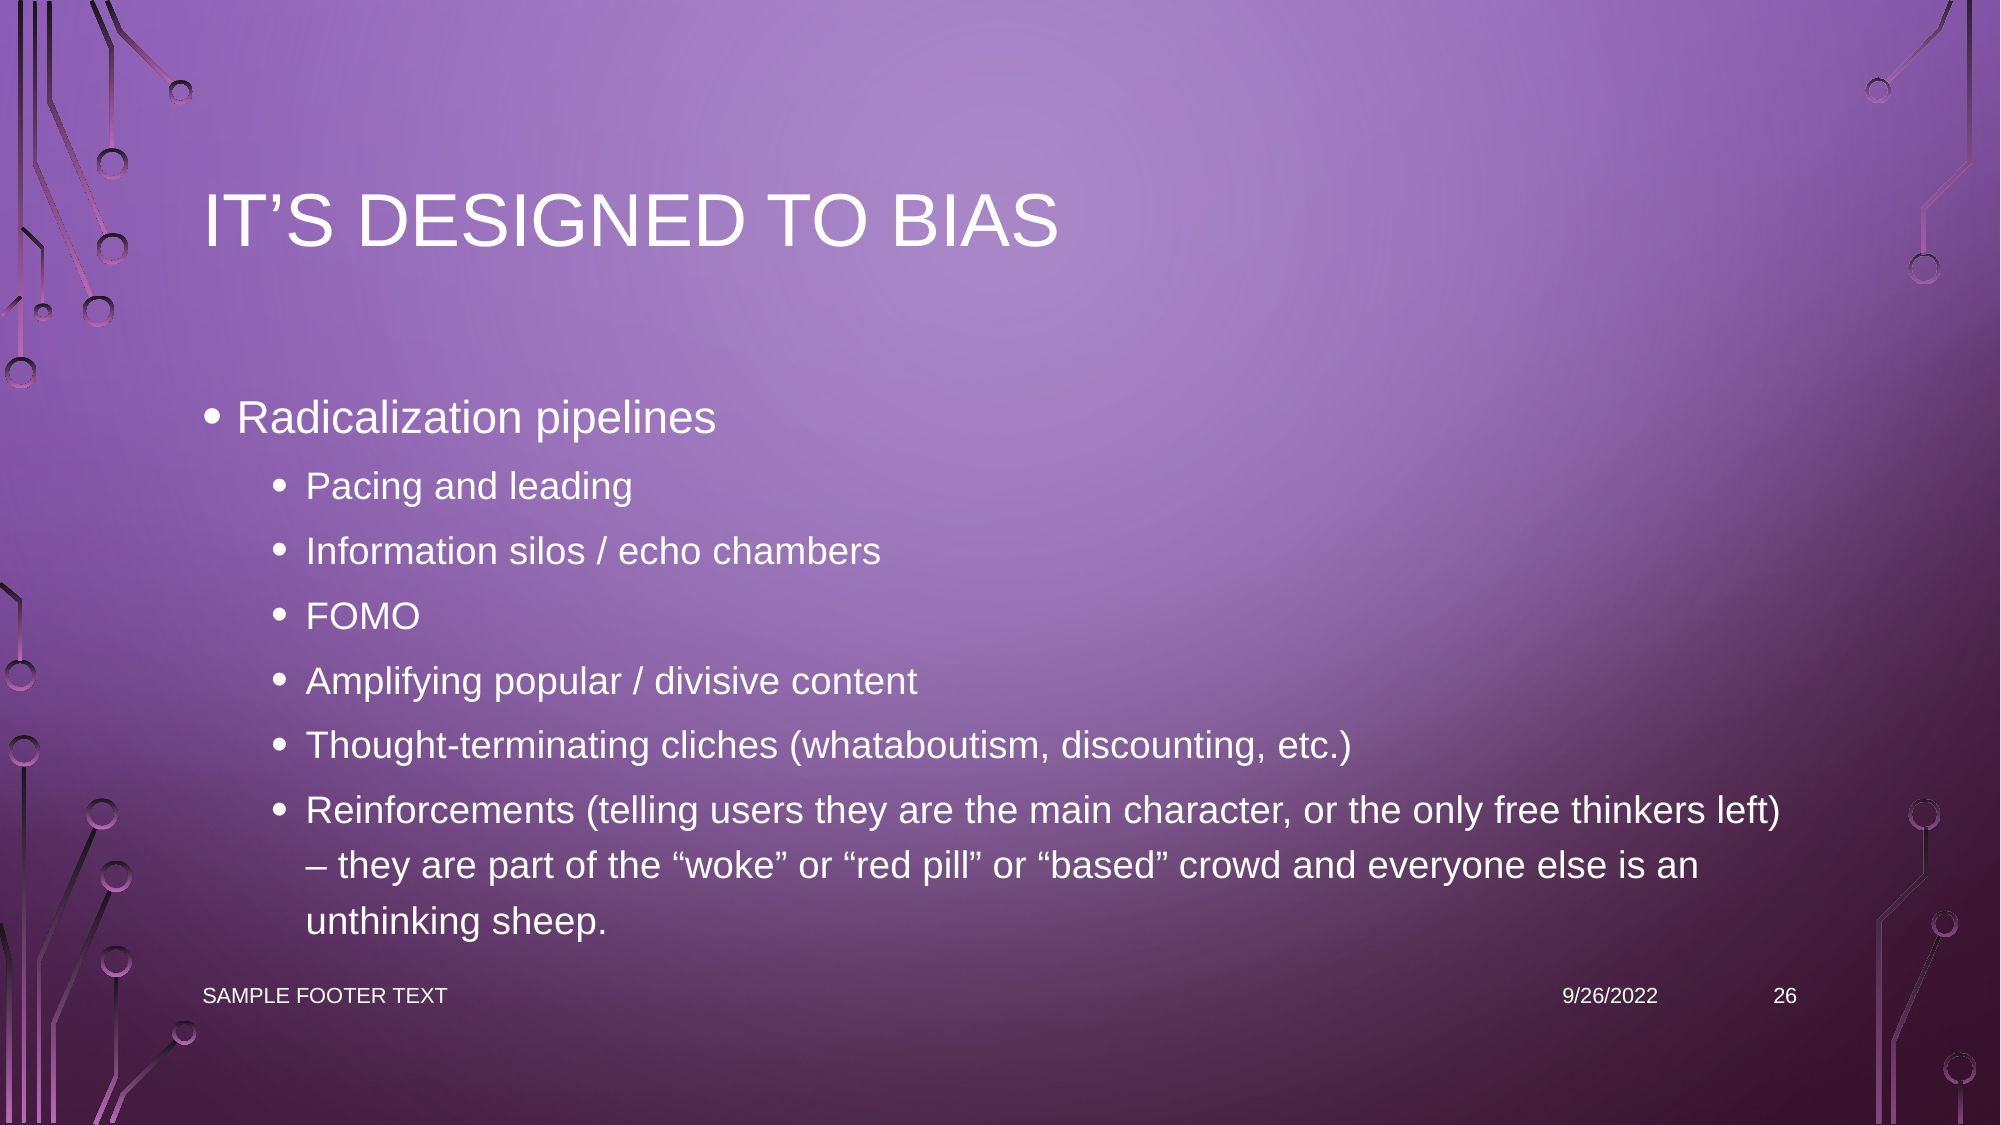

# It’s designed to bias
Radicalization pipelines
Pacing and leading
Information silos / echo chambers
FOMO
Amplifying popular / divisive content
Thought-terminating cliches (whataboutism, discounting, etc.)
Reinforcements (telling users they are the main character, or the only free thinkers left) – they are part of the “woke” or “red pill” or “based” crowd and everyone else is an unthinking sheep.
26
Sample Footer Text
9/26/2022